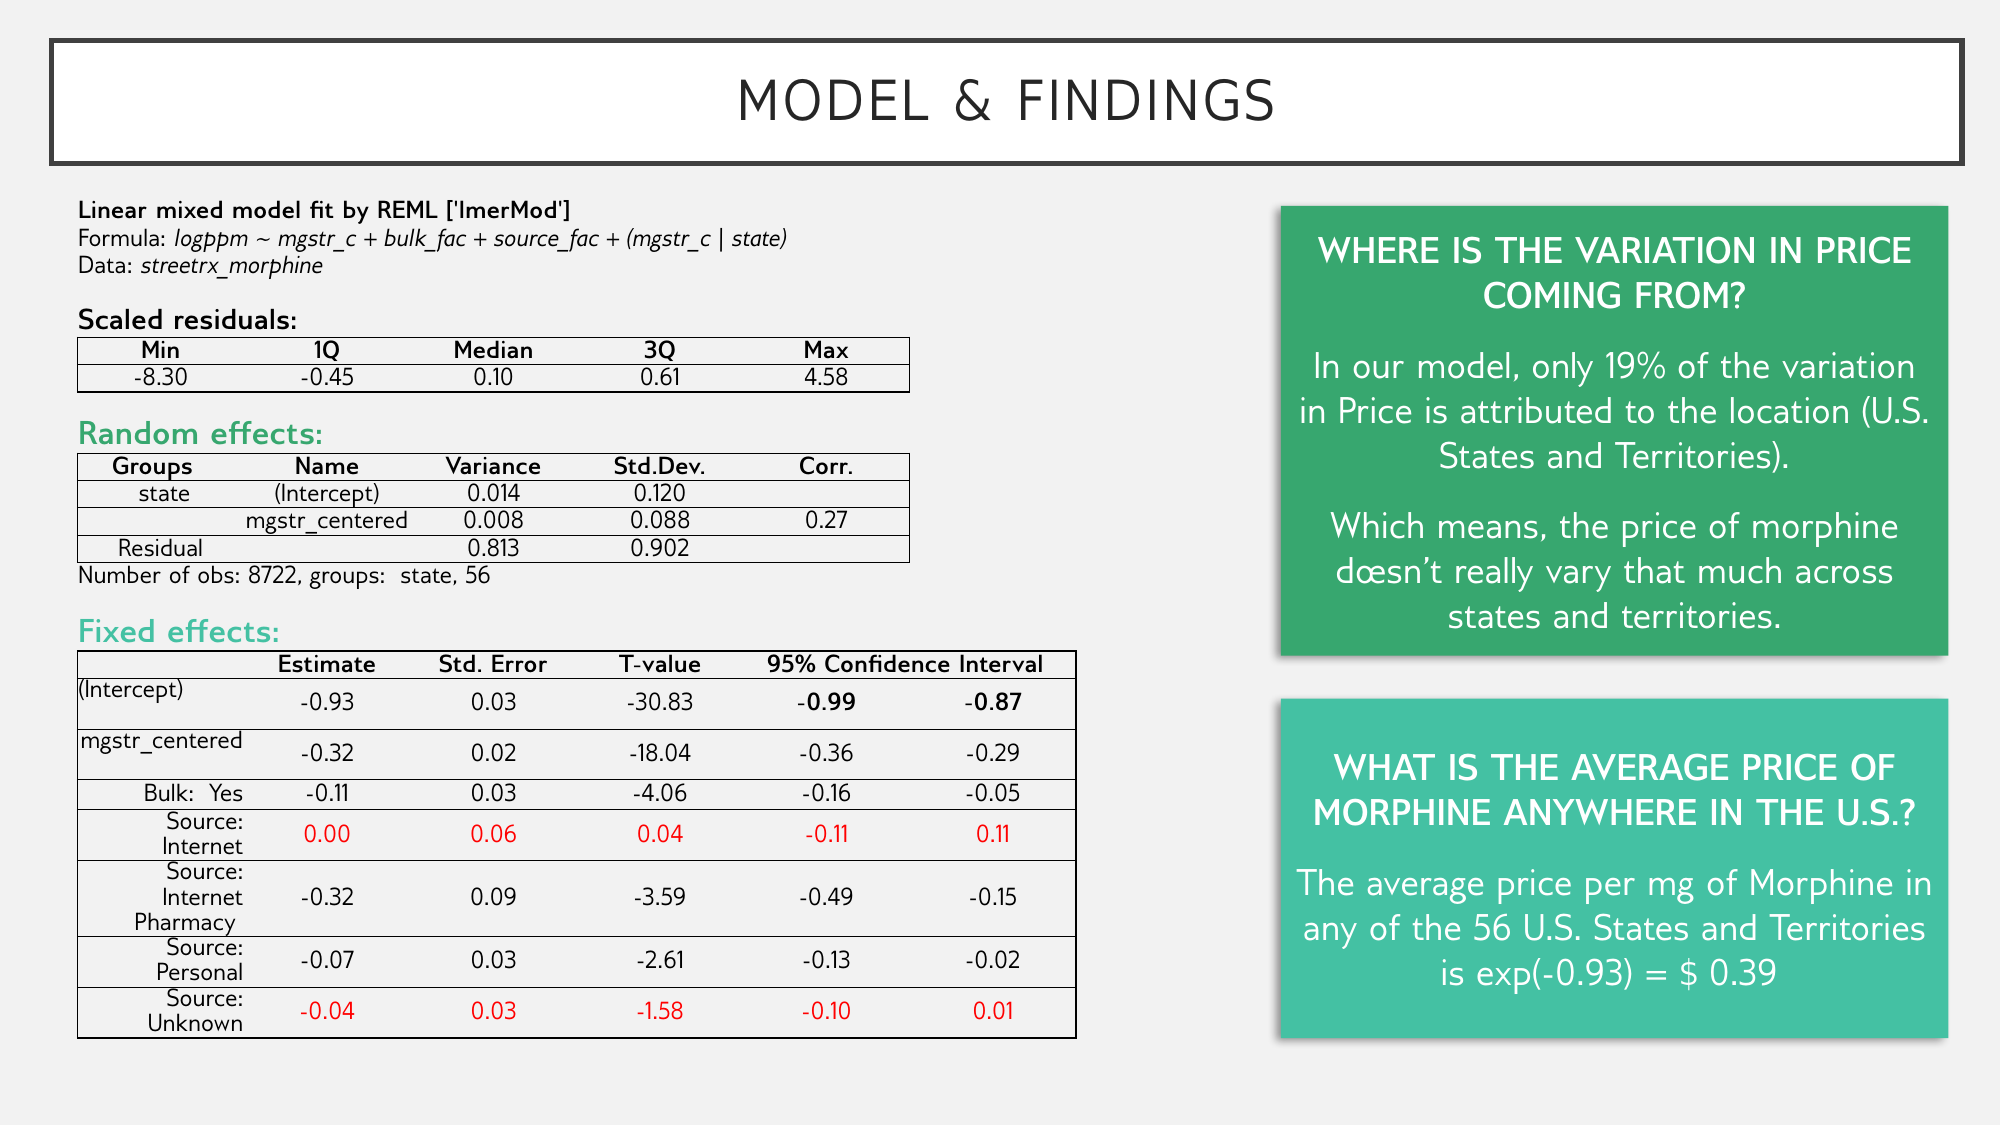

SX
# Model & Findings
| Linear mixed model fit by REML ['lmerMod'] |  |  |  |  |  |  |
| --- | --- | --- | --- | --- | --- | --- |
| Formula: logppm ~ mgstr\_c + bulk\_fac + source\_fac + (mgstr\_c | state) |  |  |  |  |  |  |
| Data: streetrx\_morphine |  |  |  |  |  |  |
|  |  |  |  |  |  |  |
| Scaled residuals: |  |  |  |  |  |  |
| Min | 1Q | Median | 3Q | Max |  |  |
| -8.30 | -0.45 | 0.10 | 0.61 | 4.58 |  |  |
|  |  |  |  |  |  |  |
| Random effects: |  |  |  |  |  |  |
| Groups | Name | Variance | Std.Dev. | Corr. |  |  |
| state | (Intercept) | 0.014 | 0.120 |  |  |  |
|  | mgstr\_centered | 0.008 | 0.088 | 0.27 |  |  |
| Residual |  | 0.813 | 0.902 |  |  |  |
| Number of obs: 8722, groups: state, 56 |  |  |  |  |  |  |
|  |  |  |  |  |  |  |
| Fixed effects: |  |  |  |  |  |  |
|  | Estimate | Std. Error | T-value | 95% Confidence Interval |  |  |
| (Intercept) | -0.93 | 0.03 | -30.83 | -0.99 | -0.87 |  |
| mgstr\_centered | -0.32 | 0.02 | -18.04 | -0.36 | -0.29 |  |
| Bulk: Yes | -0.11 | 0.03 | -4.06 | -0.16 | -0.05 |  |
| Source: Internet | 0.00 | 0.06 | 0.04 | -0.11 | 0.11 |  |
| Source: Internet Pharmacy | -0.32 | 0.09 | -3.59 | -0.49 | -0.15 |  |
| Source: Personal | -0.07 | 0.03 | -2.61 | -0.13 | -0.02 |  |
| Source: Unknown | -0.04 | 0.03 | -1.58 | -0.10 | 0.01 |  |
WHERE IS THE VARIATION IN PRICE COMING FROM?
In our model, only 19% of the variation in Price is attributed to the location (U.S. States and Territories).
Which means, the price of morphine doesn’t really vary that much across states and territories.
WHAT IS THE AVERAGE PRICE OF MORPHINE ANYWHERE IN THE U.S.?
The average price per mg of Morphine in any of the 56 U.S. States and Territories is exp(-0.93) = $ 0.39